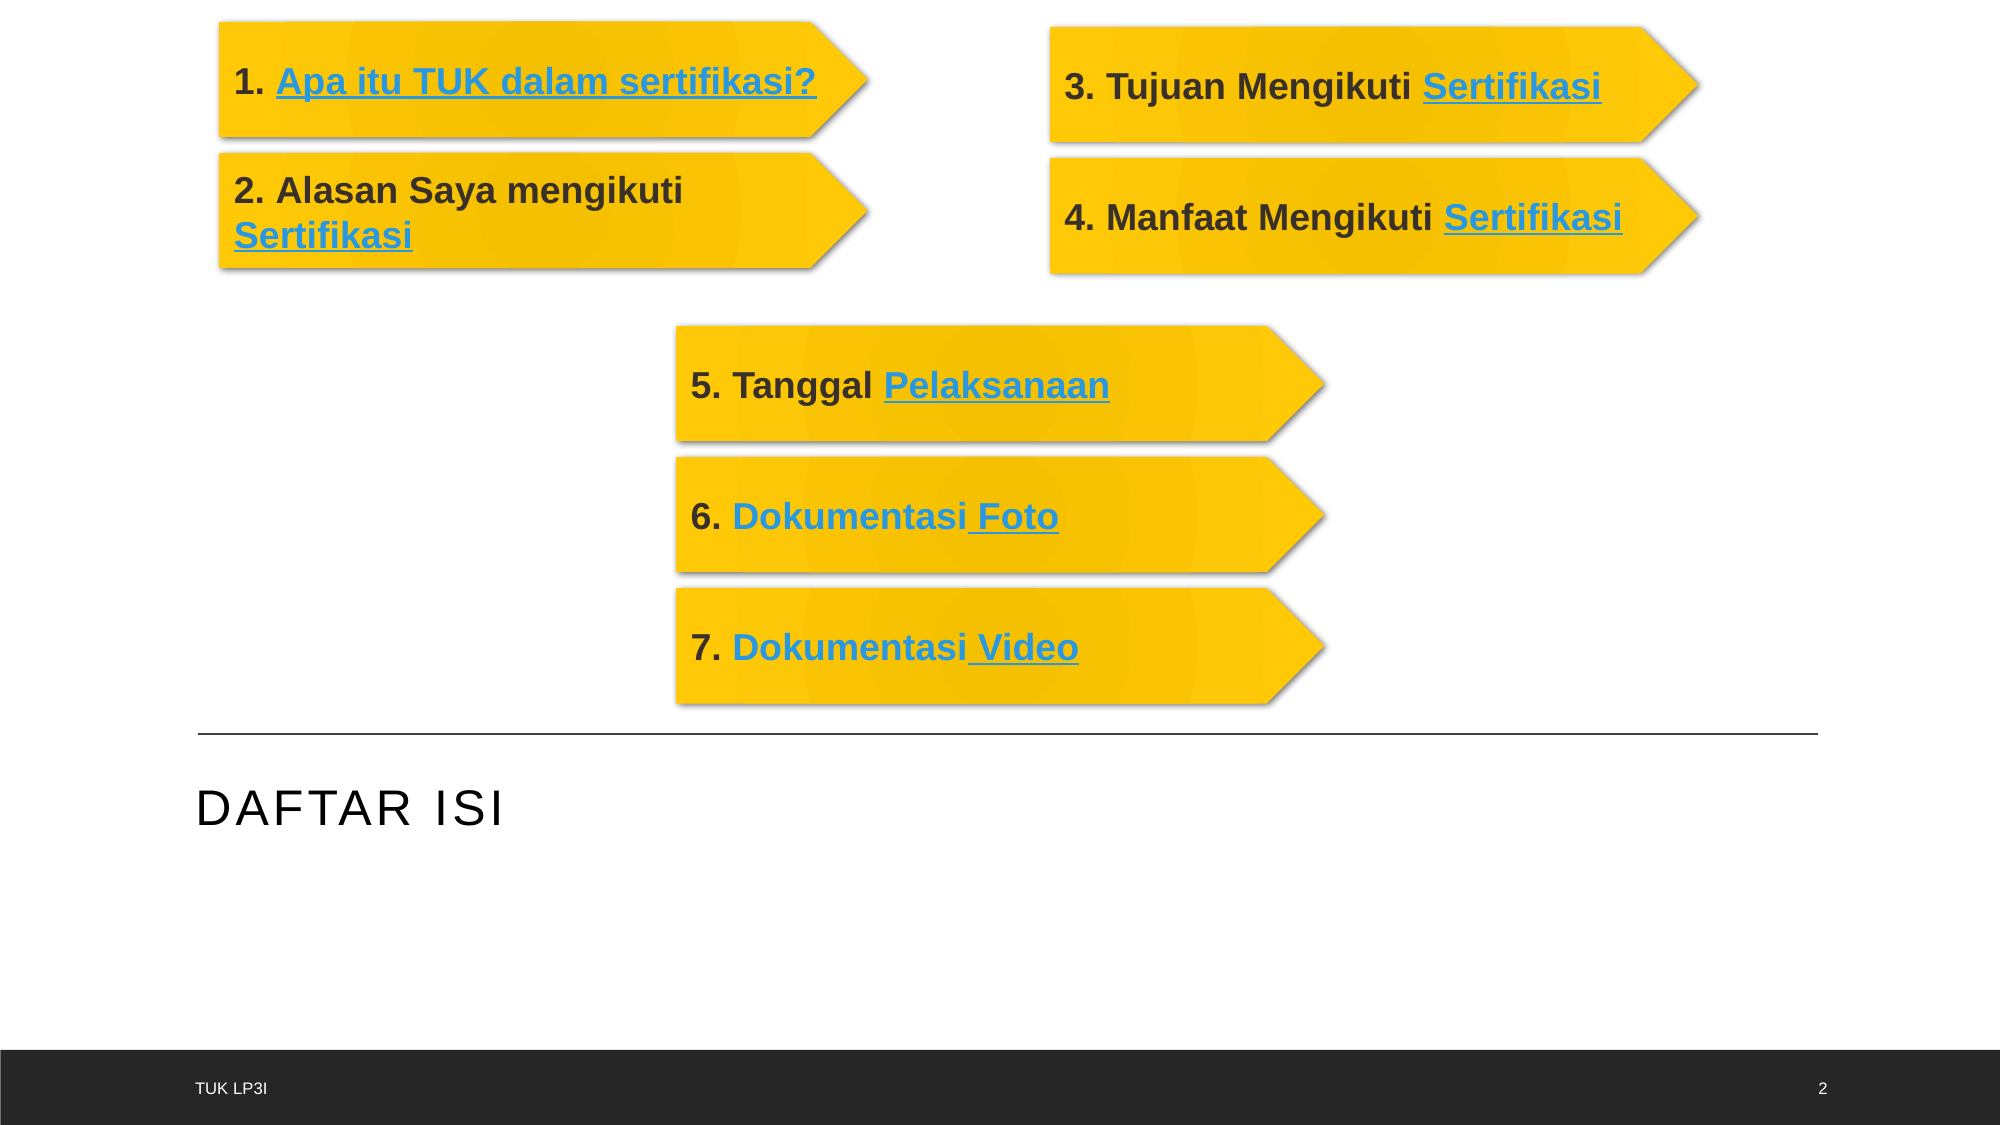

1. Apa itu TUK dalam sertifikasi?
3. Tujuan Mengikuti Sertifikasi
2. Alasan Saya mengikuti Sertifikasi
4. Manfaat Mengikuti Sertifikasi
5. Tanggal Pelaksanaan
6. Dokumentasi Foto
7. Dokumentasi Video
Daftar isi
TUK LP3I
2